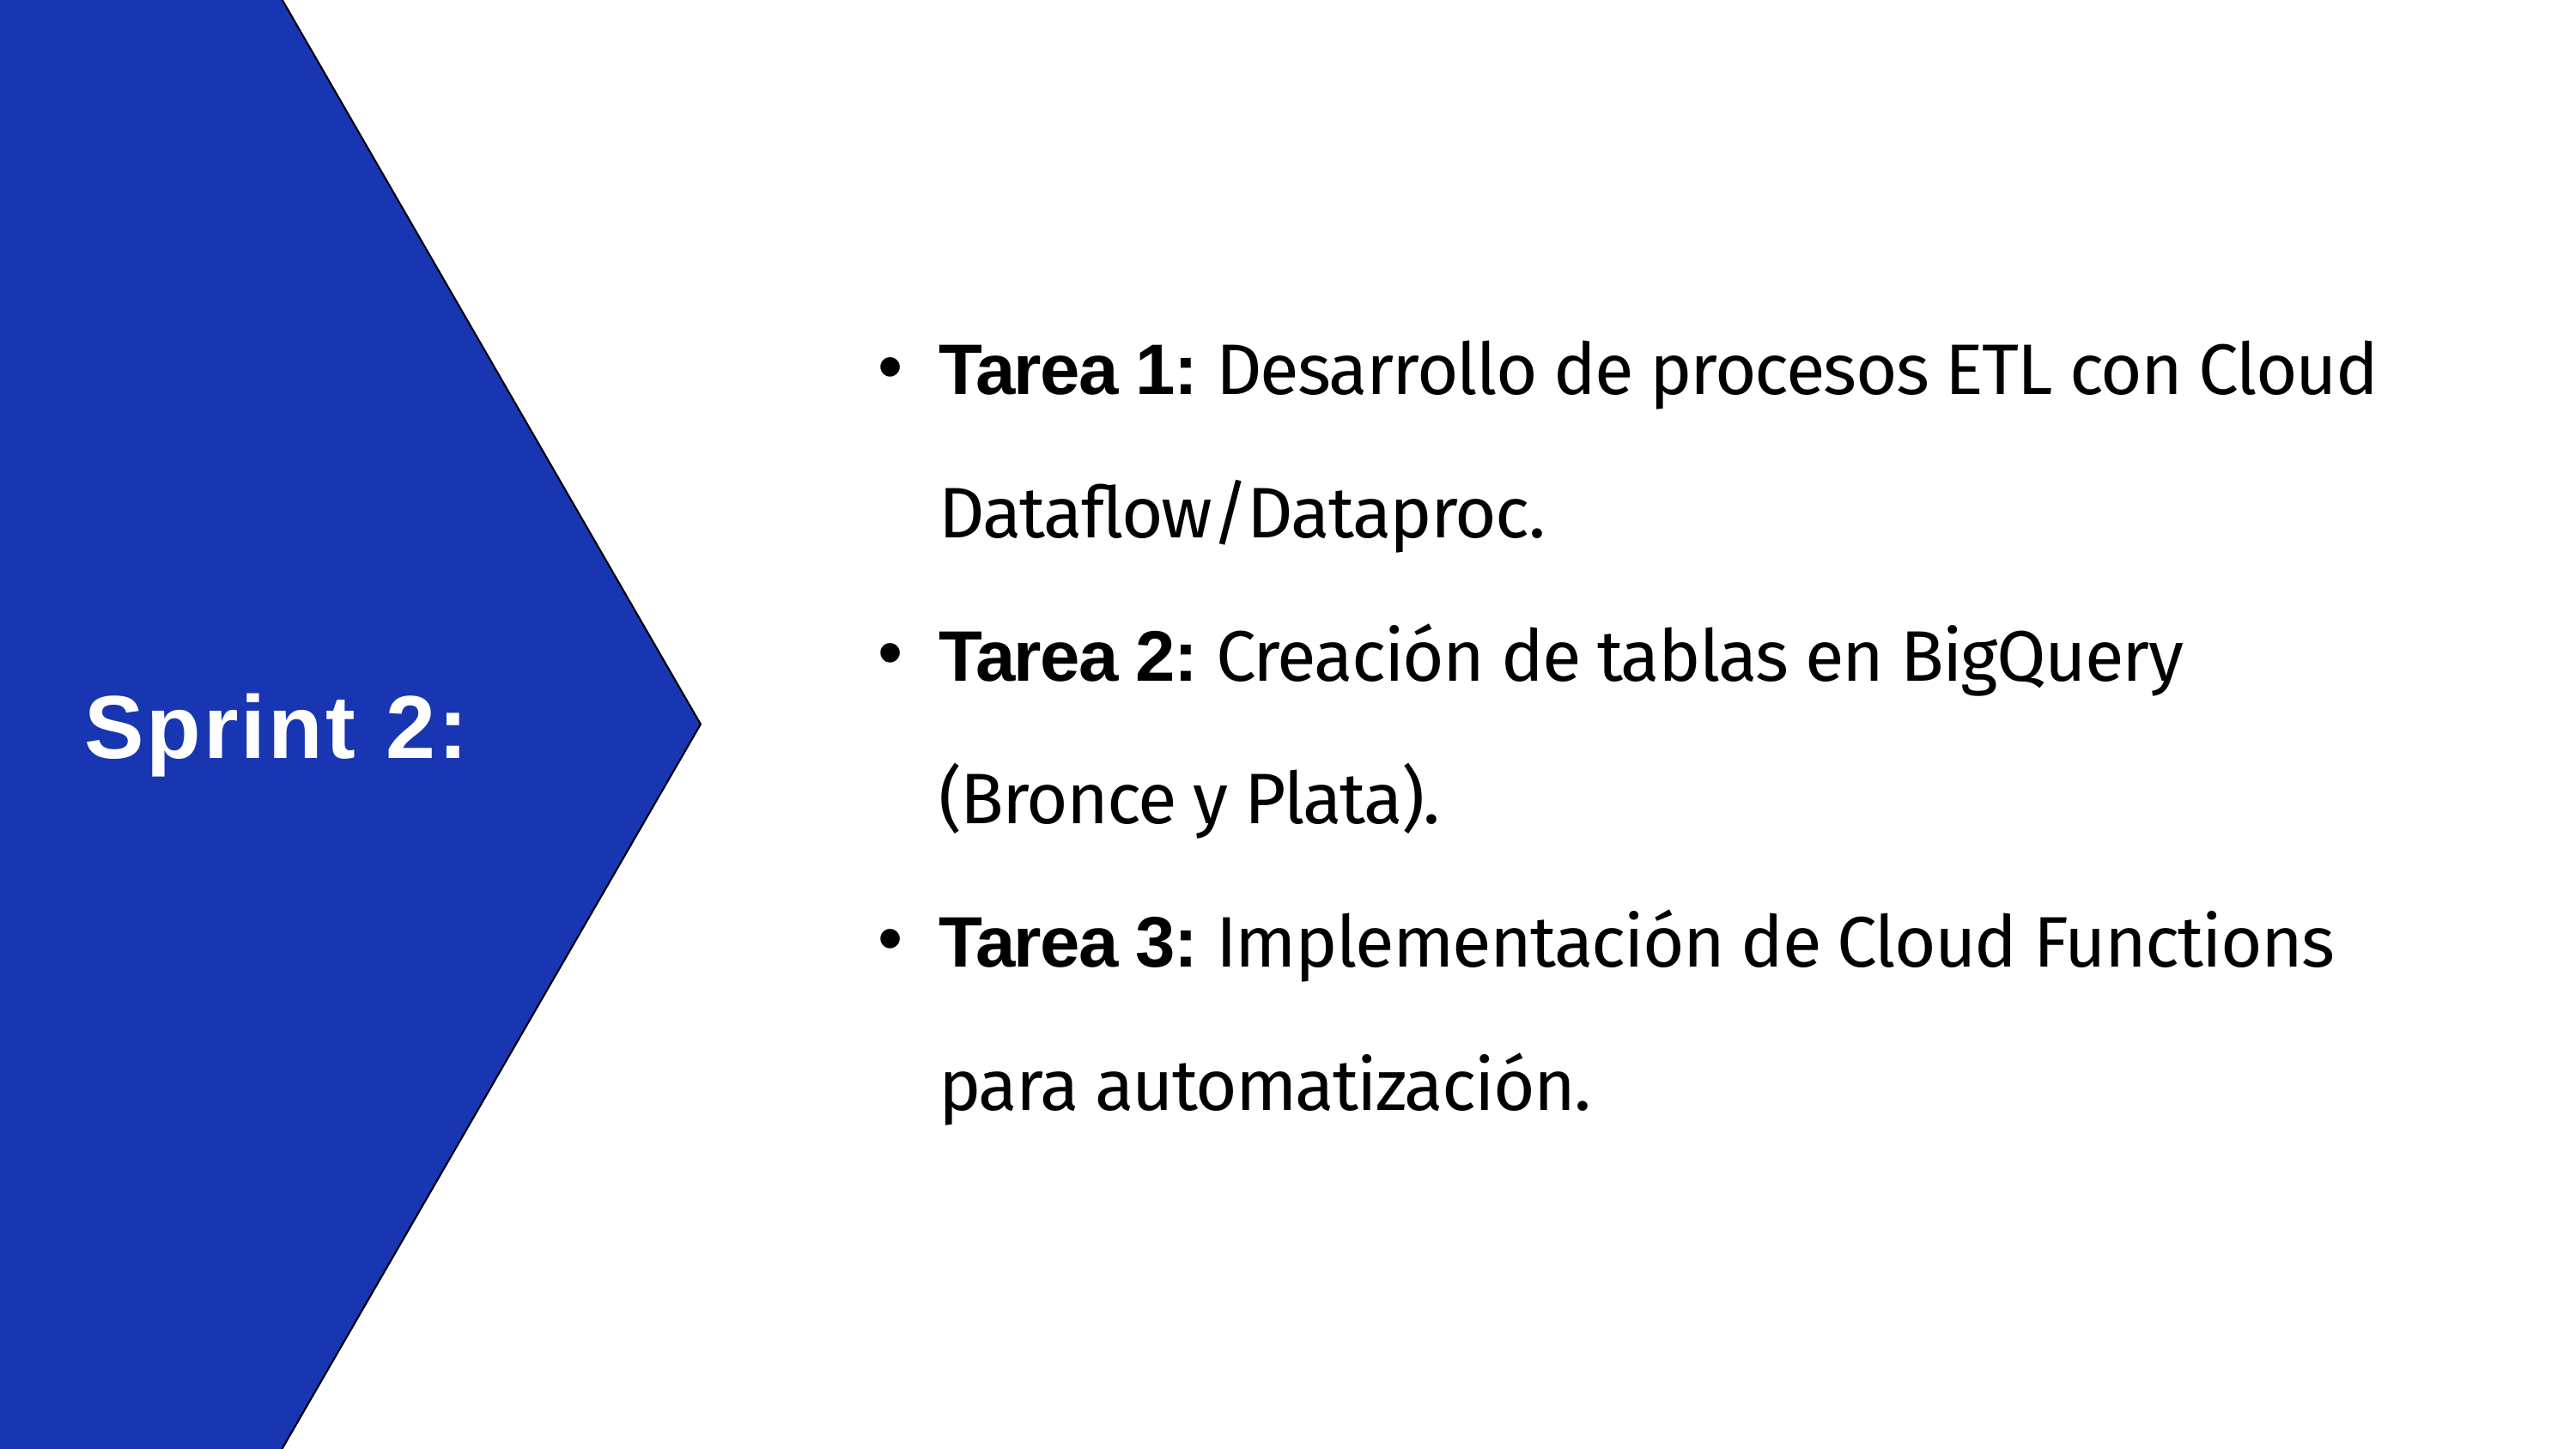

Tarea 1: Desarrollo de procesos ETL con Cloud Dataflow/Dataproc.
Tarea 2: Creación de tablas en BigQuery (Bronce y Plata).
Tarea 3: Implementación de Cloud Functions para automatización.

Sprint 2: